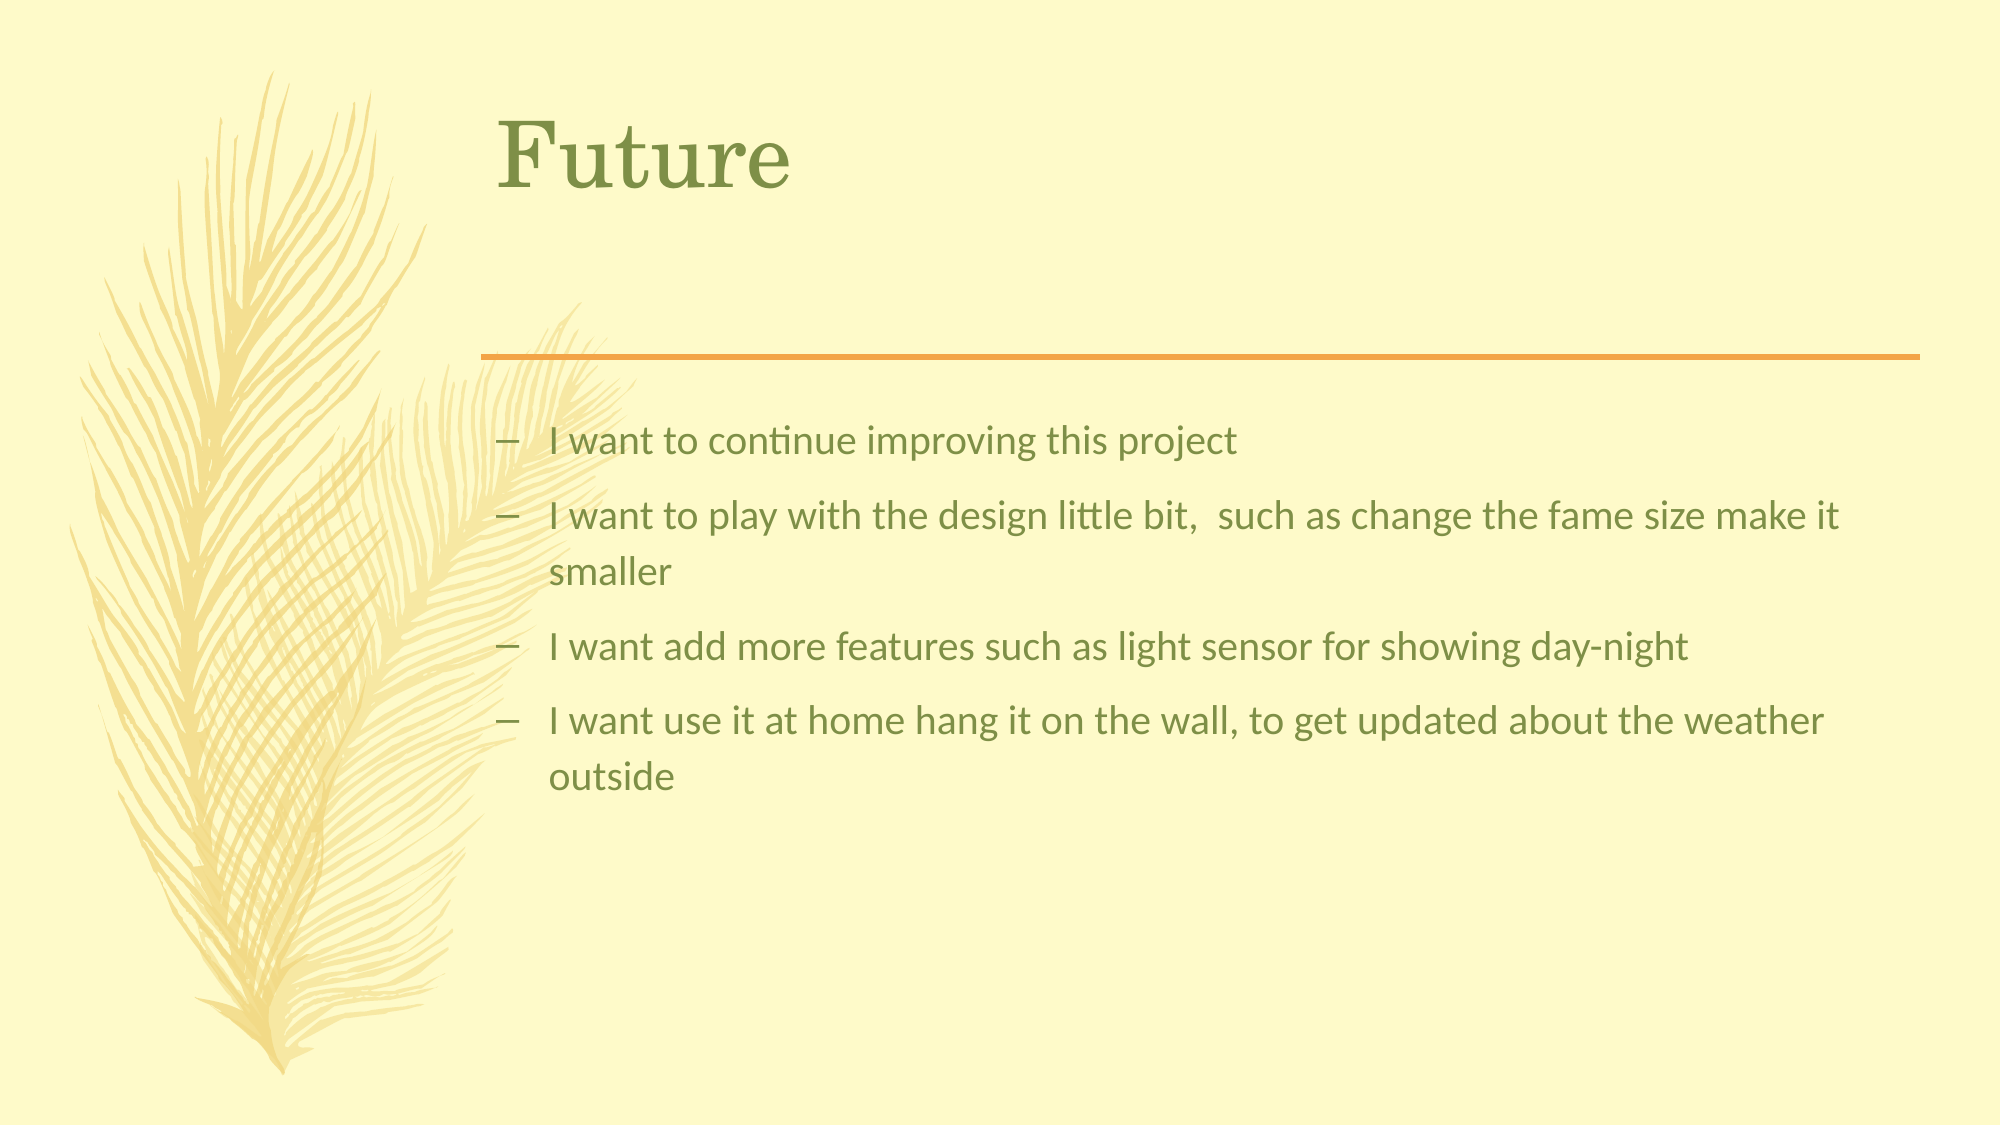

# Future
I want to continue improving this project
I want to play with the design little bit,  such as change the fame size make it smaller
I want add more features such as light sensor for showing day-night
I want use it at home hang it on the wall, to get updated about the weather outside